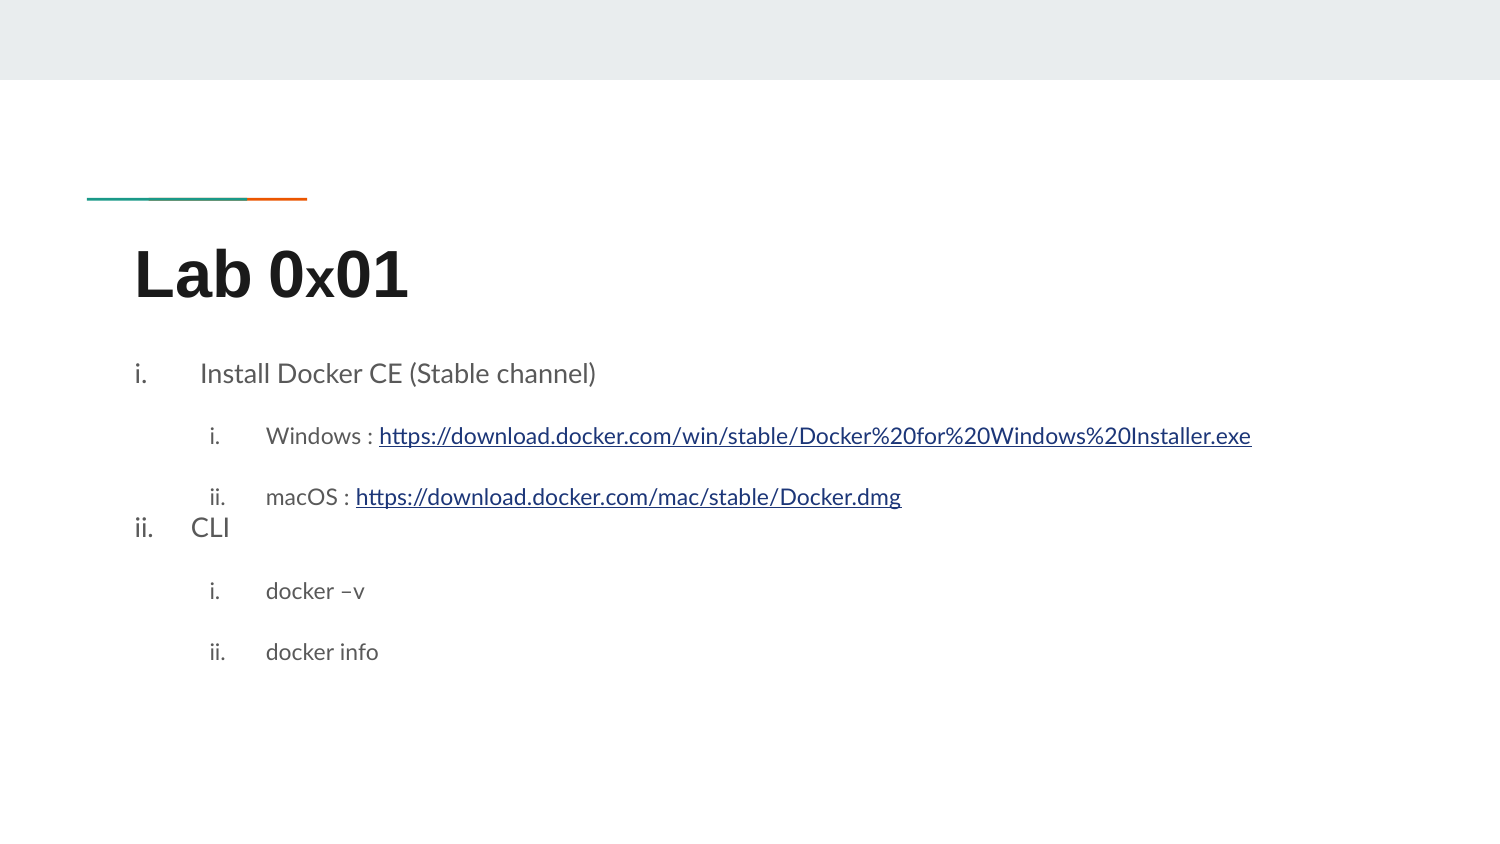

# Lab 0x01
Install Docker CE (Stable channel)
Windows : https://download.docker.com/win/stable/Docker%20for%20Windows%20Installer.exe
macOS : https://download.docker.com/mac/stable/Docker.dmg
CLI
docker –v
docker info